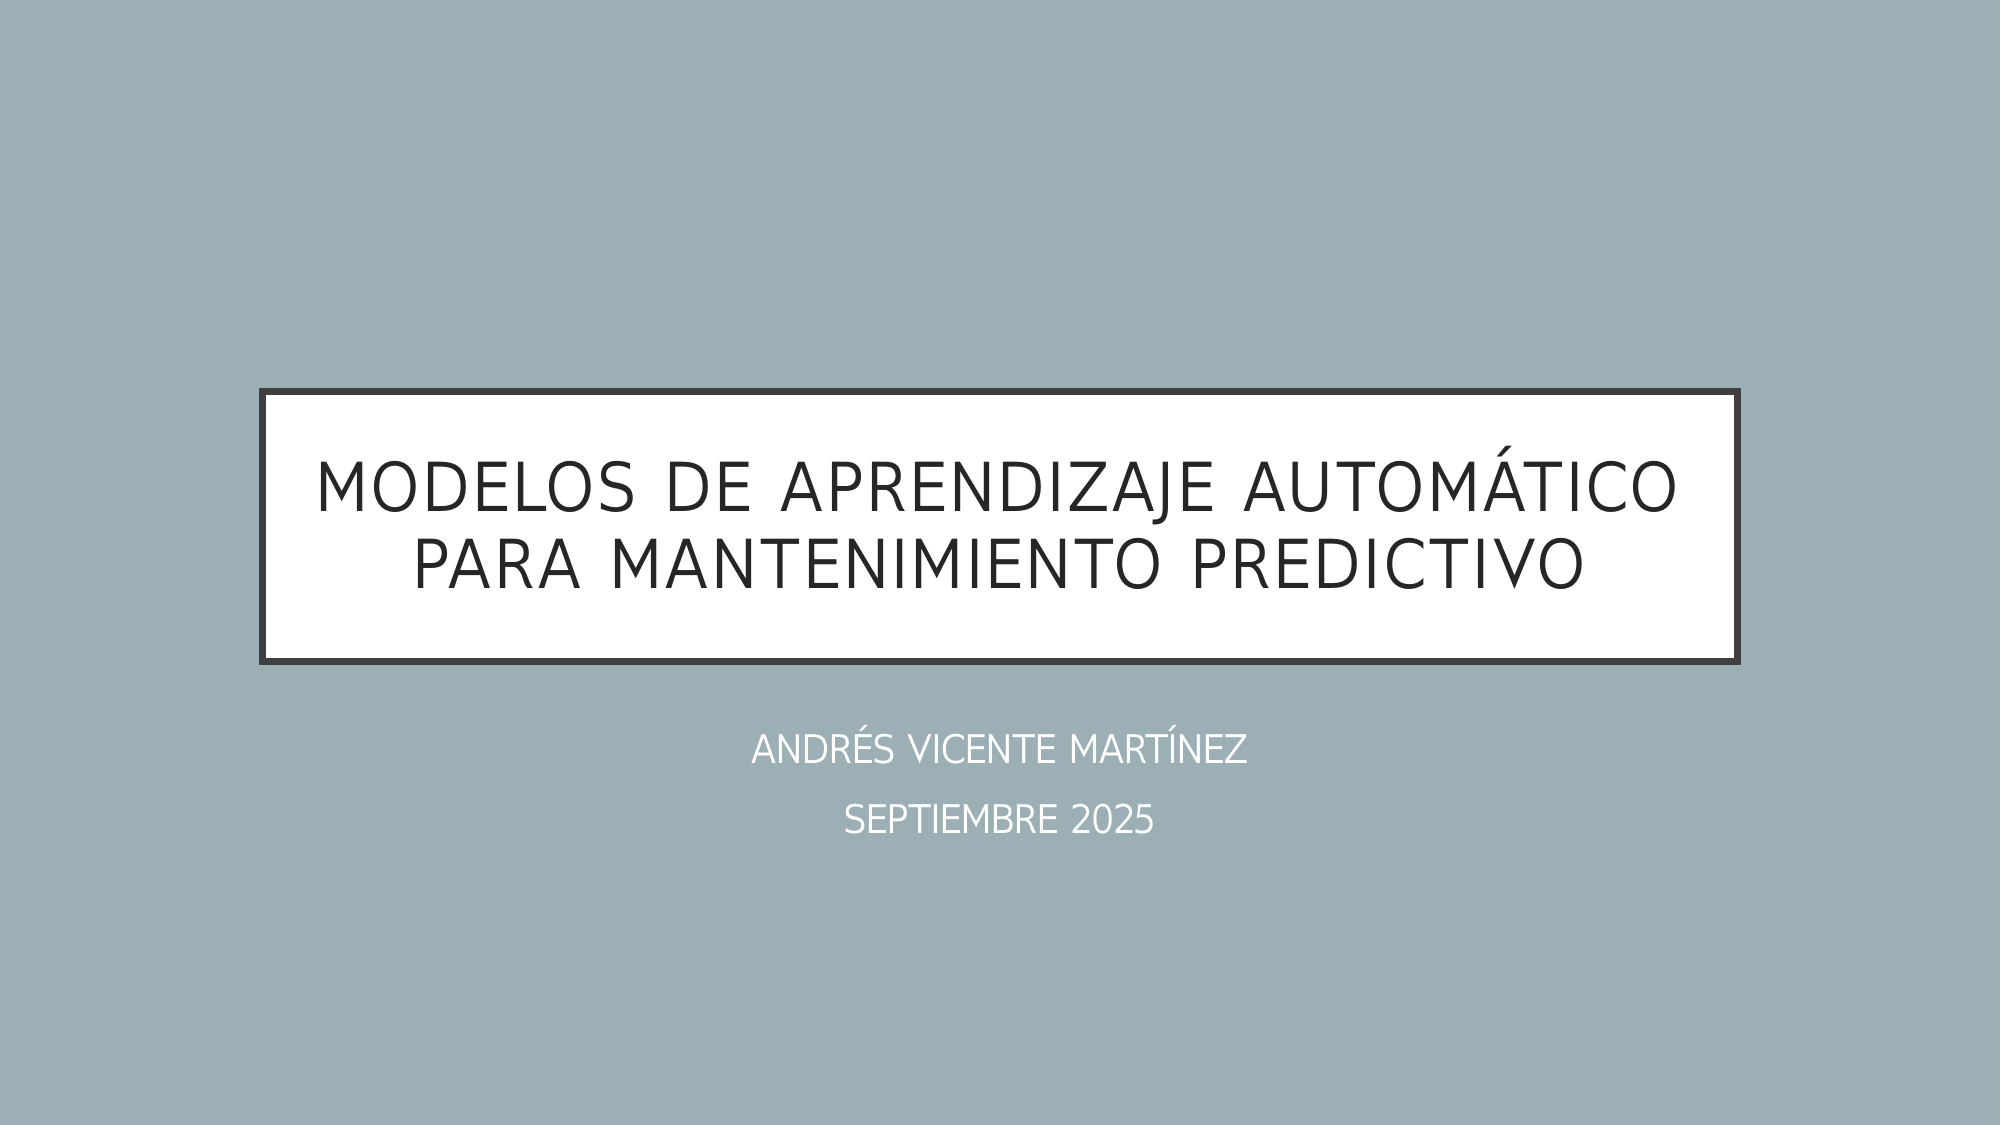

# Modelos de Aprendizaje Automático para Mantenimiento Predictivo
ANDRÉS VICENTE MARTÍNEZ
SEPTIEMBRE 2025